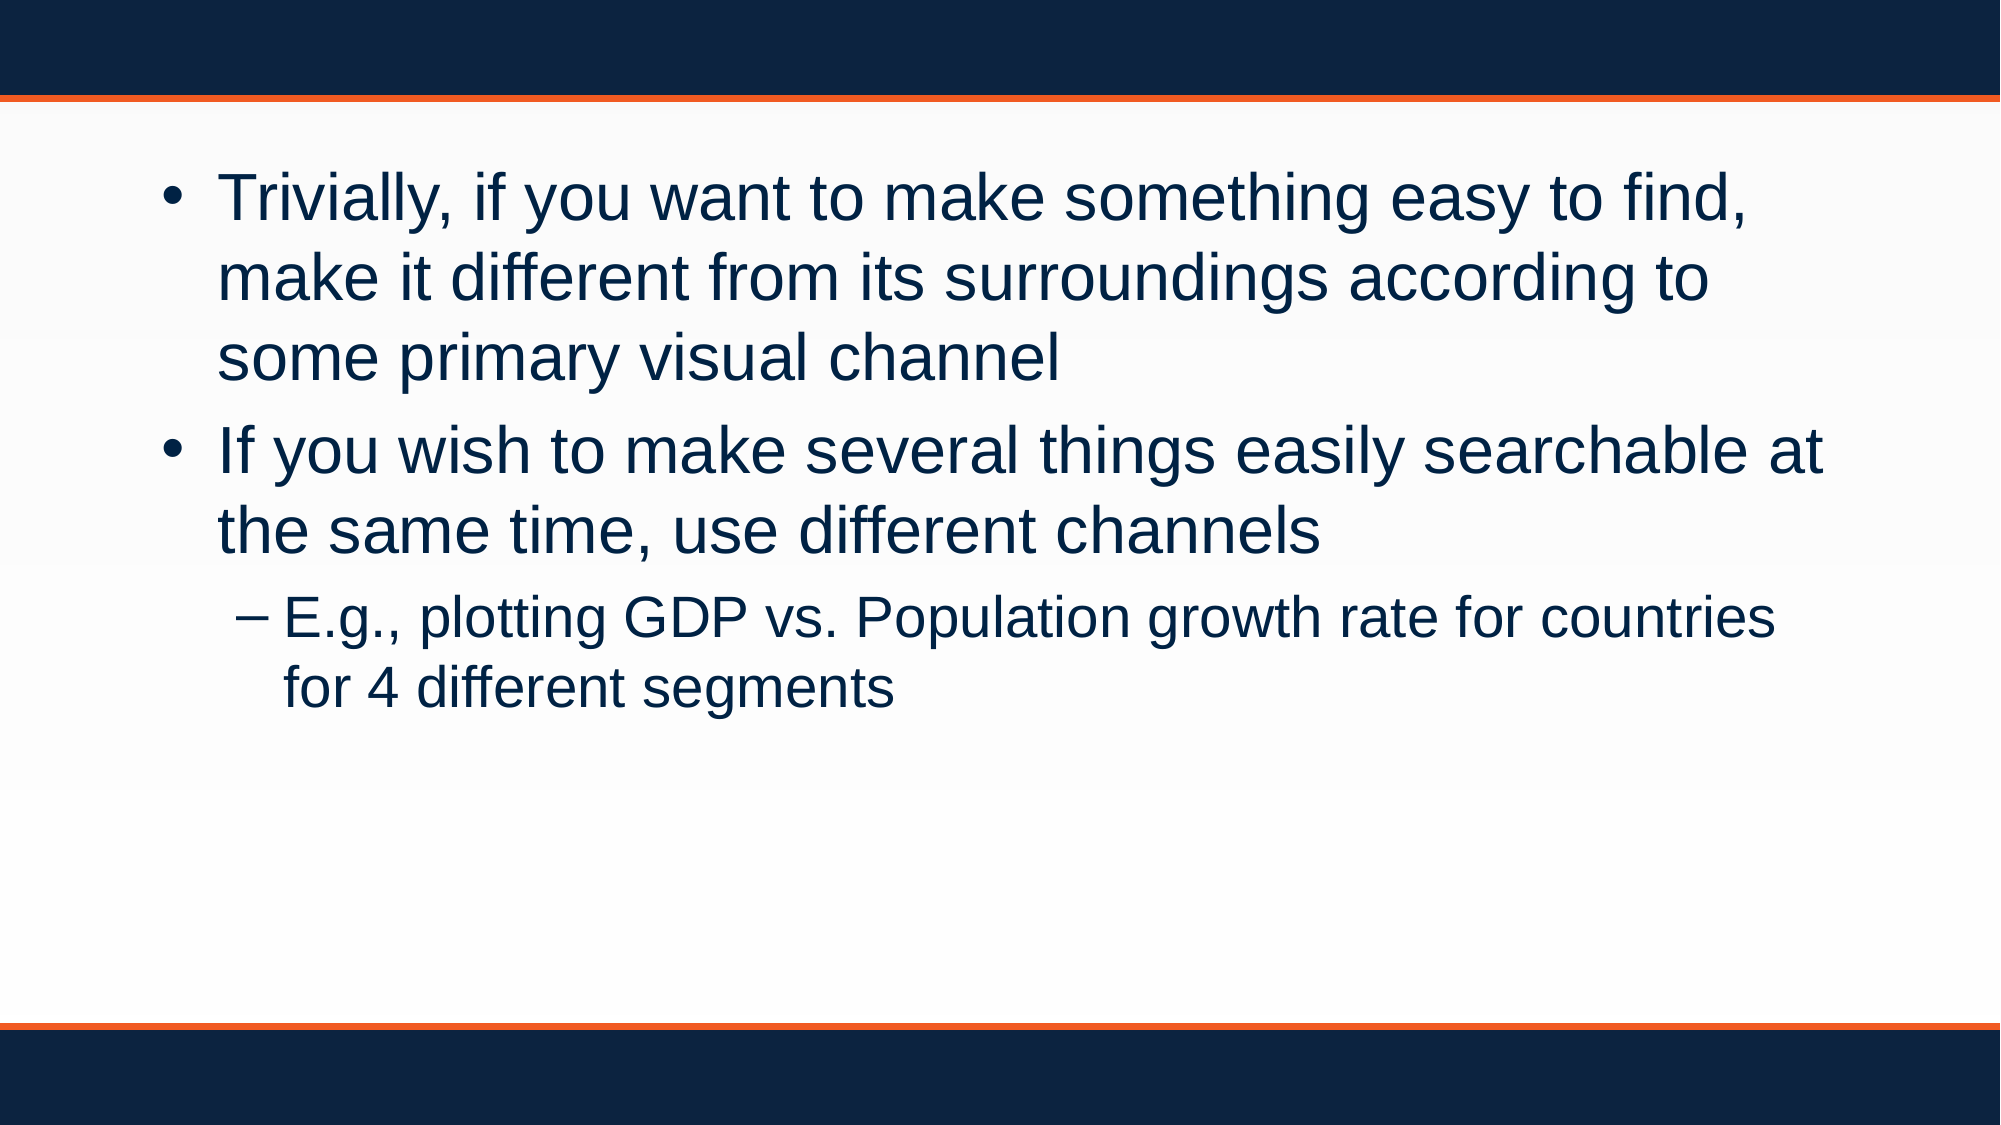

Trivially, if you want to make something easy to find, make it different from its surroundings according to some primary visual channel
If you wish to make several things easily searchable at the same time, use different channels
E.g., plotting GDP vs. Population growth rate for countries for 4 different segments